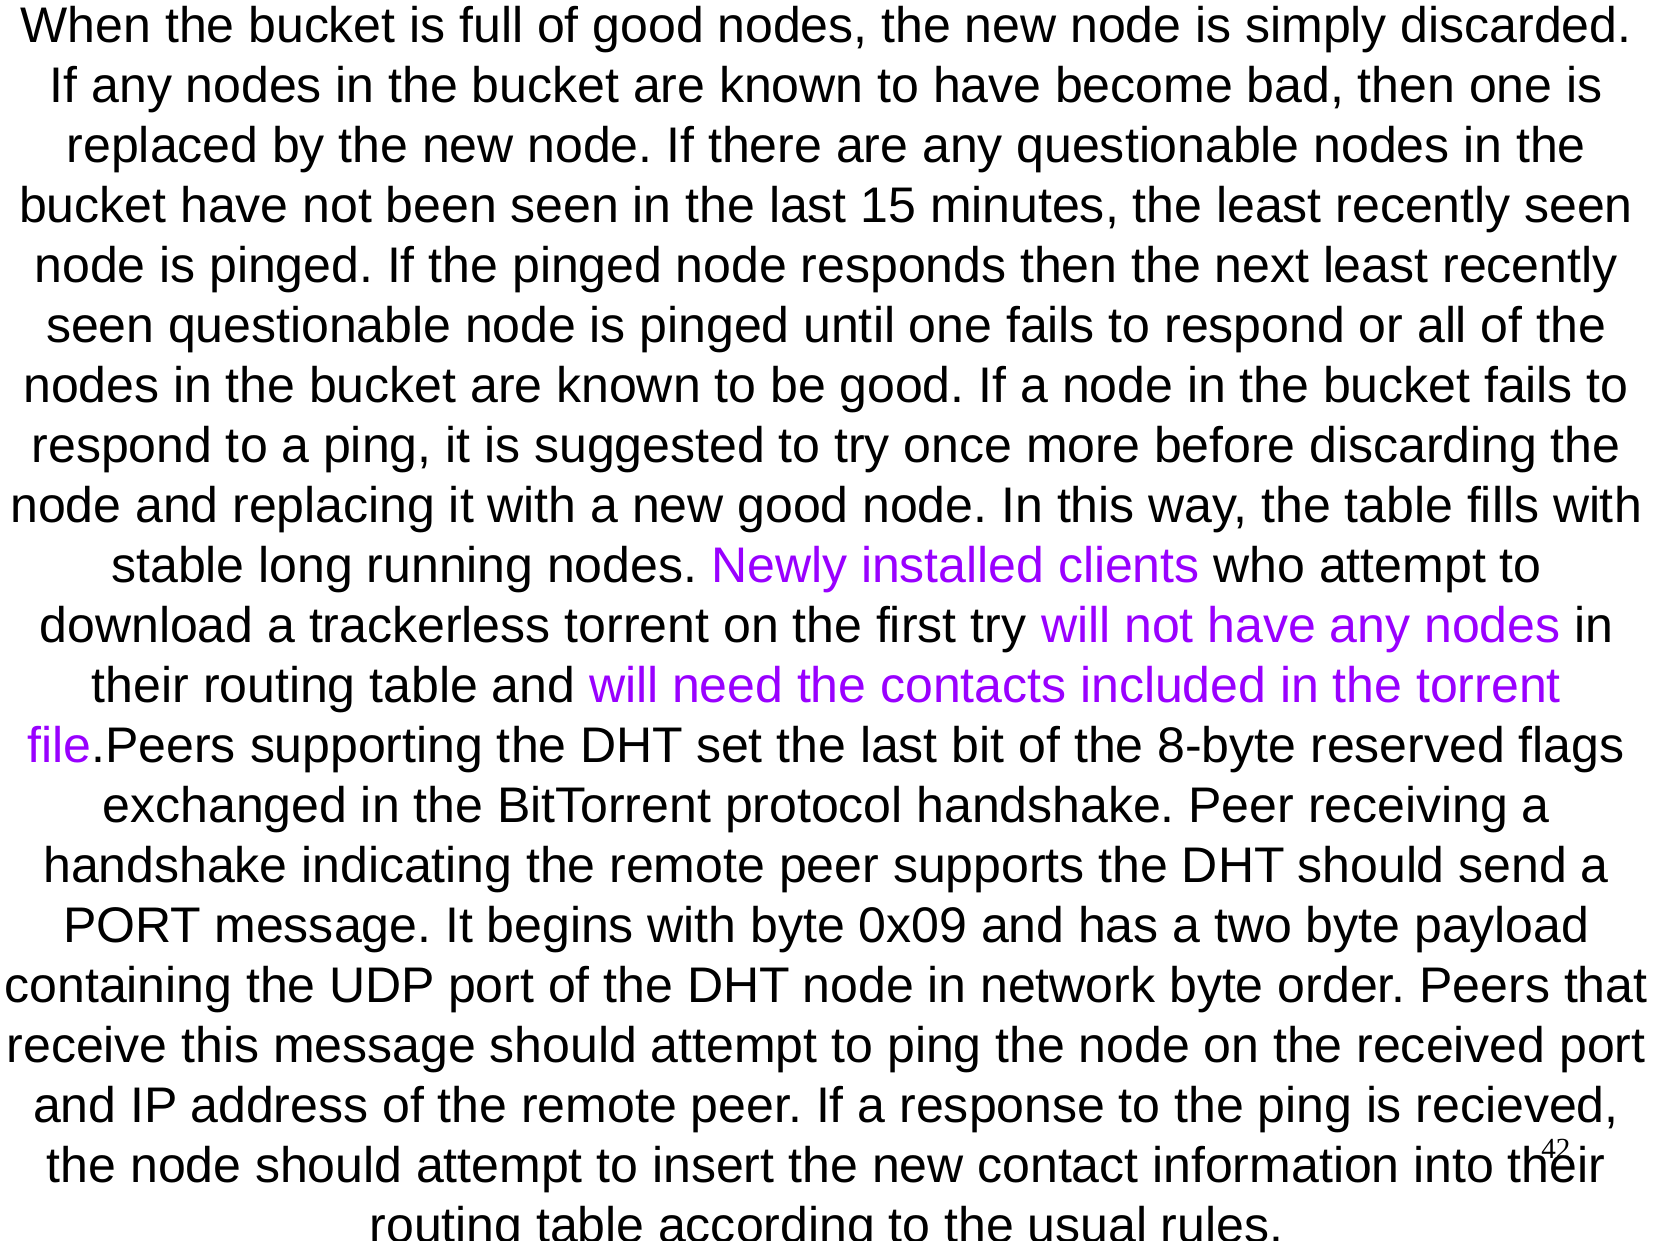

When the bucket is full of good nodes, the new node is simply discarded. If any nodes in the bucket are known to have become bad, then one is replaced by the new node. If there are any questionable nodes in the bucket have not been seen in the last 15 minutes, the least recently seen node is pinged. If the pinged node responds then the next least recently seen questionable node is pinged until one fails to respond or all of the nodes in the bucket are known to be good. If a node in the bucket fails to respond to a ping, it is suggested to try once more before discarding the node and replacing it with a new good node. In this way, the table fills with stable long running nodes. Newly installed clients who attempt to download a trackerless torrent on the first try will not have any nodes in their routing table and will need the contacts included in the torrent file.Peers supporting the DHT set the last bit of the 8-byte reserved flags exchanged in the BitTorrent protocol handshake. Peer receiving a handshake indicating the remote peer supports the DHT should send a PORT message. It begins with byte 0x09 and has a two byte payload containing the UDP port of the DHT node in network byte order. Peers that receive this message should attempt to ping the node on the received port and IP address of the remote peer. If a response to the ping is recieved, the node should attempt to insert the new contact information into their routing table according to the usual rules.
42